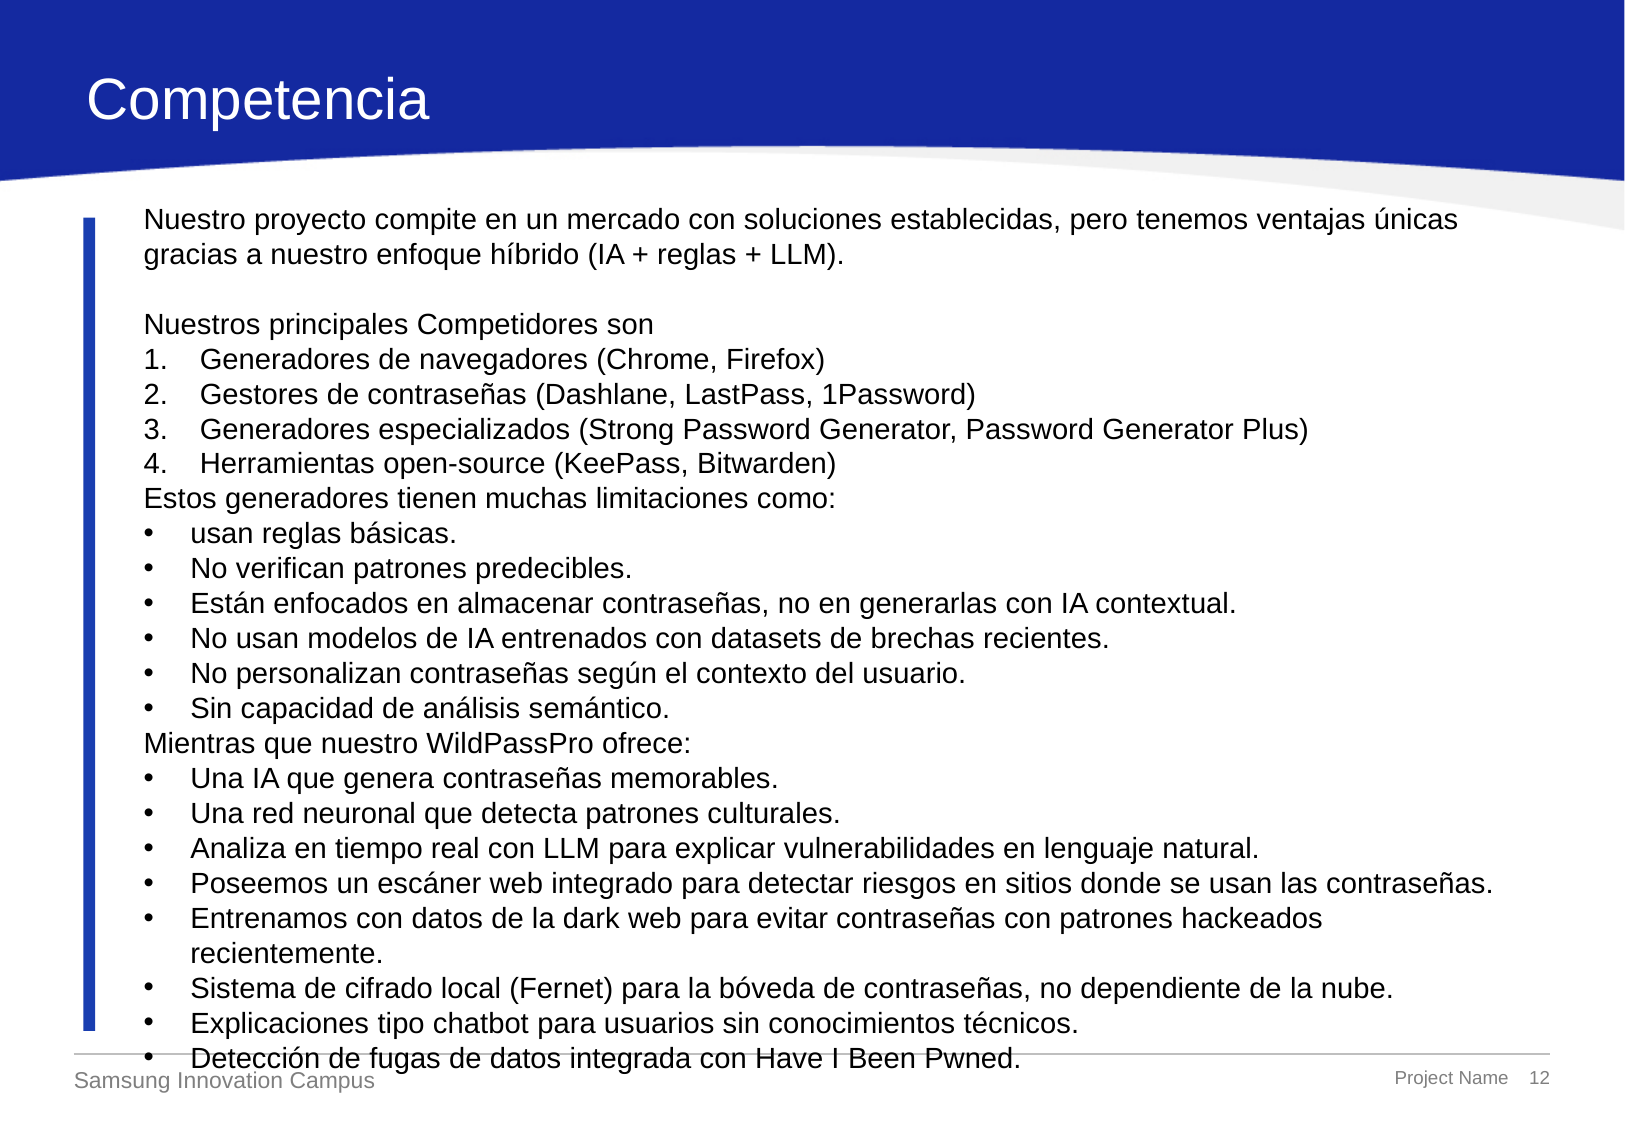

Competencia

Nuestro proyecto compite en un mercado con soluciones establecidas, pero tenemos ventajas únicas gracias a nuestro enfoque híbrido (IA + reglas + LLM).

Nuestros principales Competidores son
Generadores de navegadores (Chrome, Firefox)
Gestores de contraseñas (Dashlane, LastPass, 1Password)
Generadores especializados (Strong Password Generator, Password Generator Plus)
Herramientas open-source (KeePass, Bitwarden)
Estos generadores tienen muchas limitaciones como:
usan reglas básicas.
No verifican patrones predecibles.
Están enfocados en almacenar contraseñas, no en generarlas con IA contextual.
No usan modelos de IA entrenados con datasets de brechas recientes.
No personalizan contraseñas según el contexto del usuario.
Sin capacidad de análisis semántico.
Mientras que nuestro WildPassPro ofrece:
Una IA que genera contraseñas memorables.
Una red neuronal que detecta patrones culturales.
Analiza en tiempo real con LLM para explicar vulnerabilidades en lenguaje natural.
Poseemos un escáner web integrado para detectar riesgos en sitios donde se usan las contraseñas.
Entrenamos con datos de la dark web para evitar contraseñas con patrones hackeados recientemente.
Sistema de cifrado local (Fernet) para la bóveda de contraseñas, no dependiente de la nube.
Explicaciones tipo chatbot para usuarios sin conocimientos técnicos.
Detección de fugas de datos integrada con Have I Been Pwned.